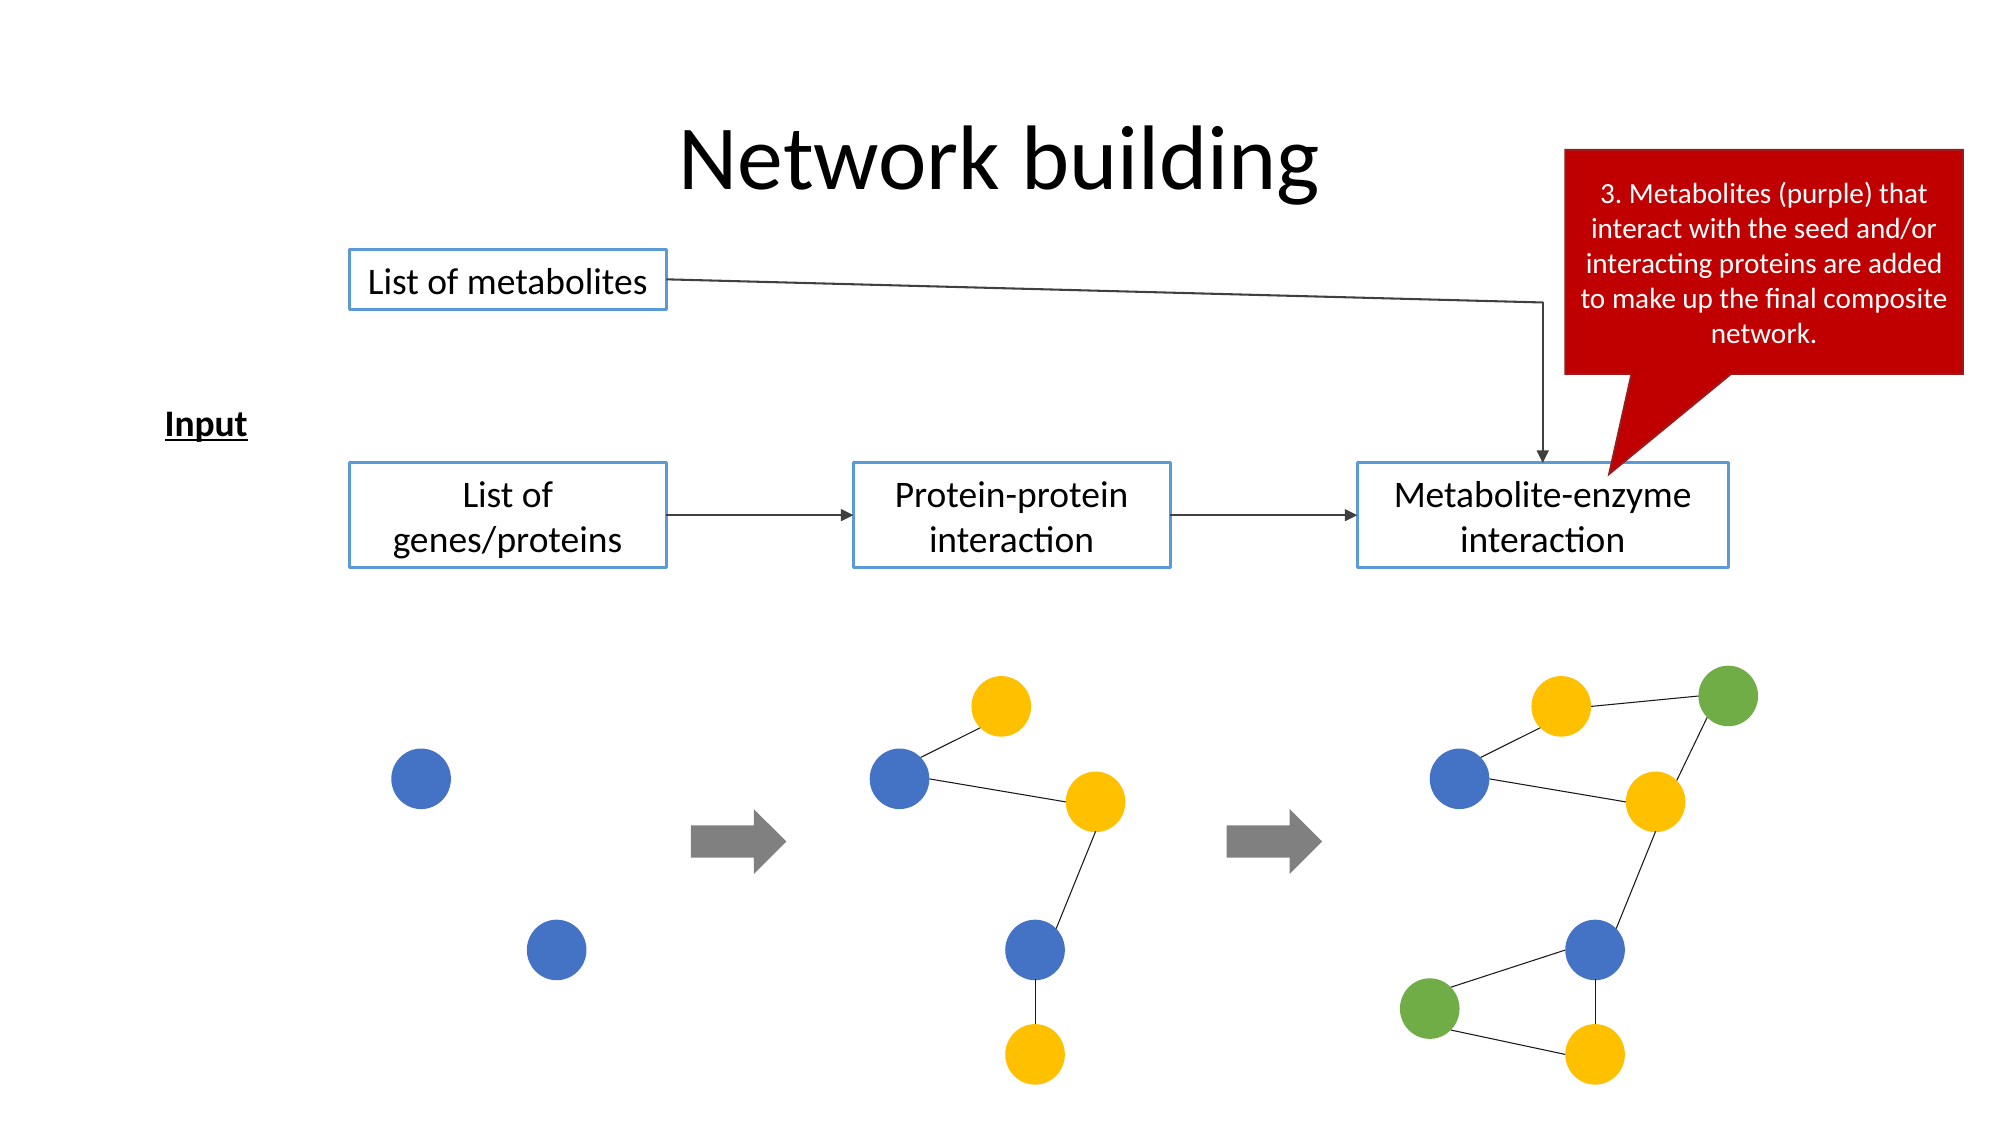

# Network building
3. Metabolites (purple) that interact with the seed and/or interacting proteins are added to make up the final composite network.
List of metabolites
Input
List of genes/proteins
Protein-protein interaction
Metabolite-enzyme interaction